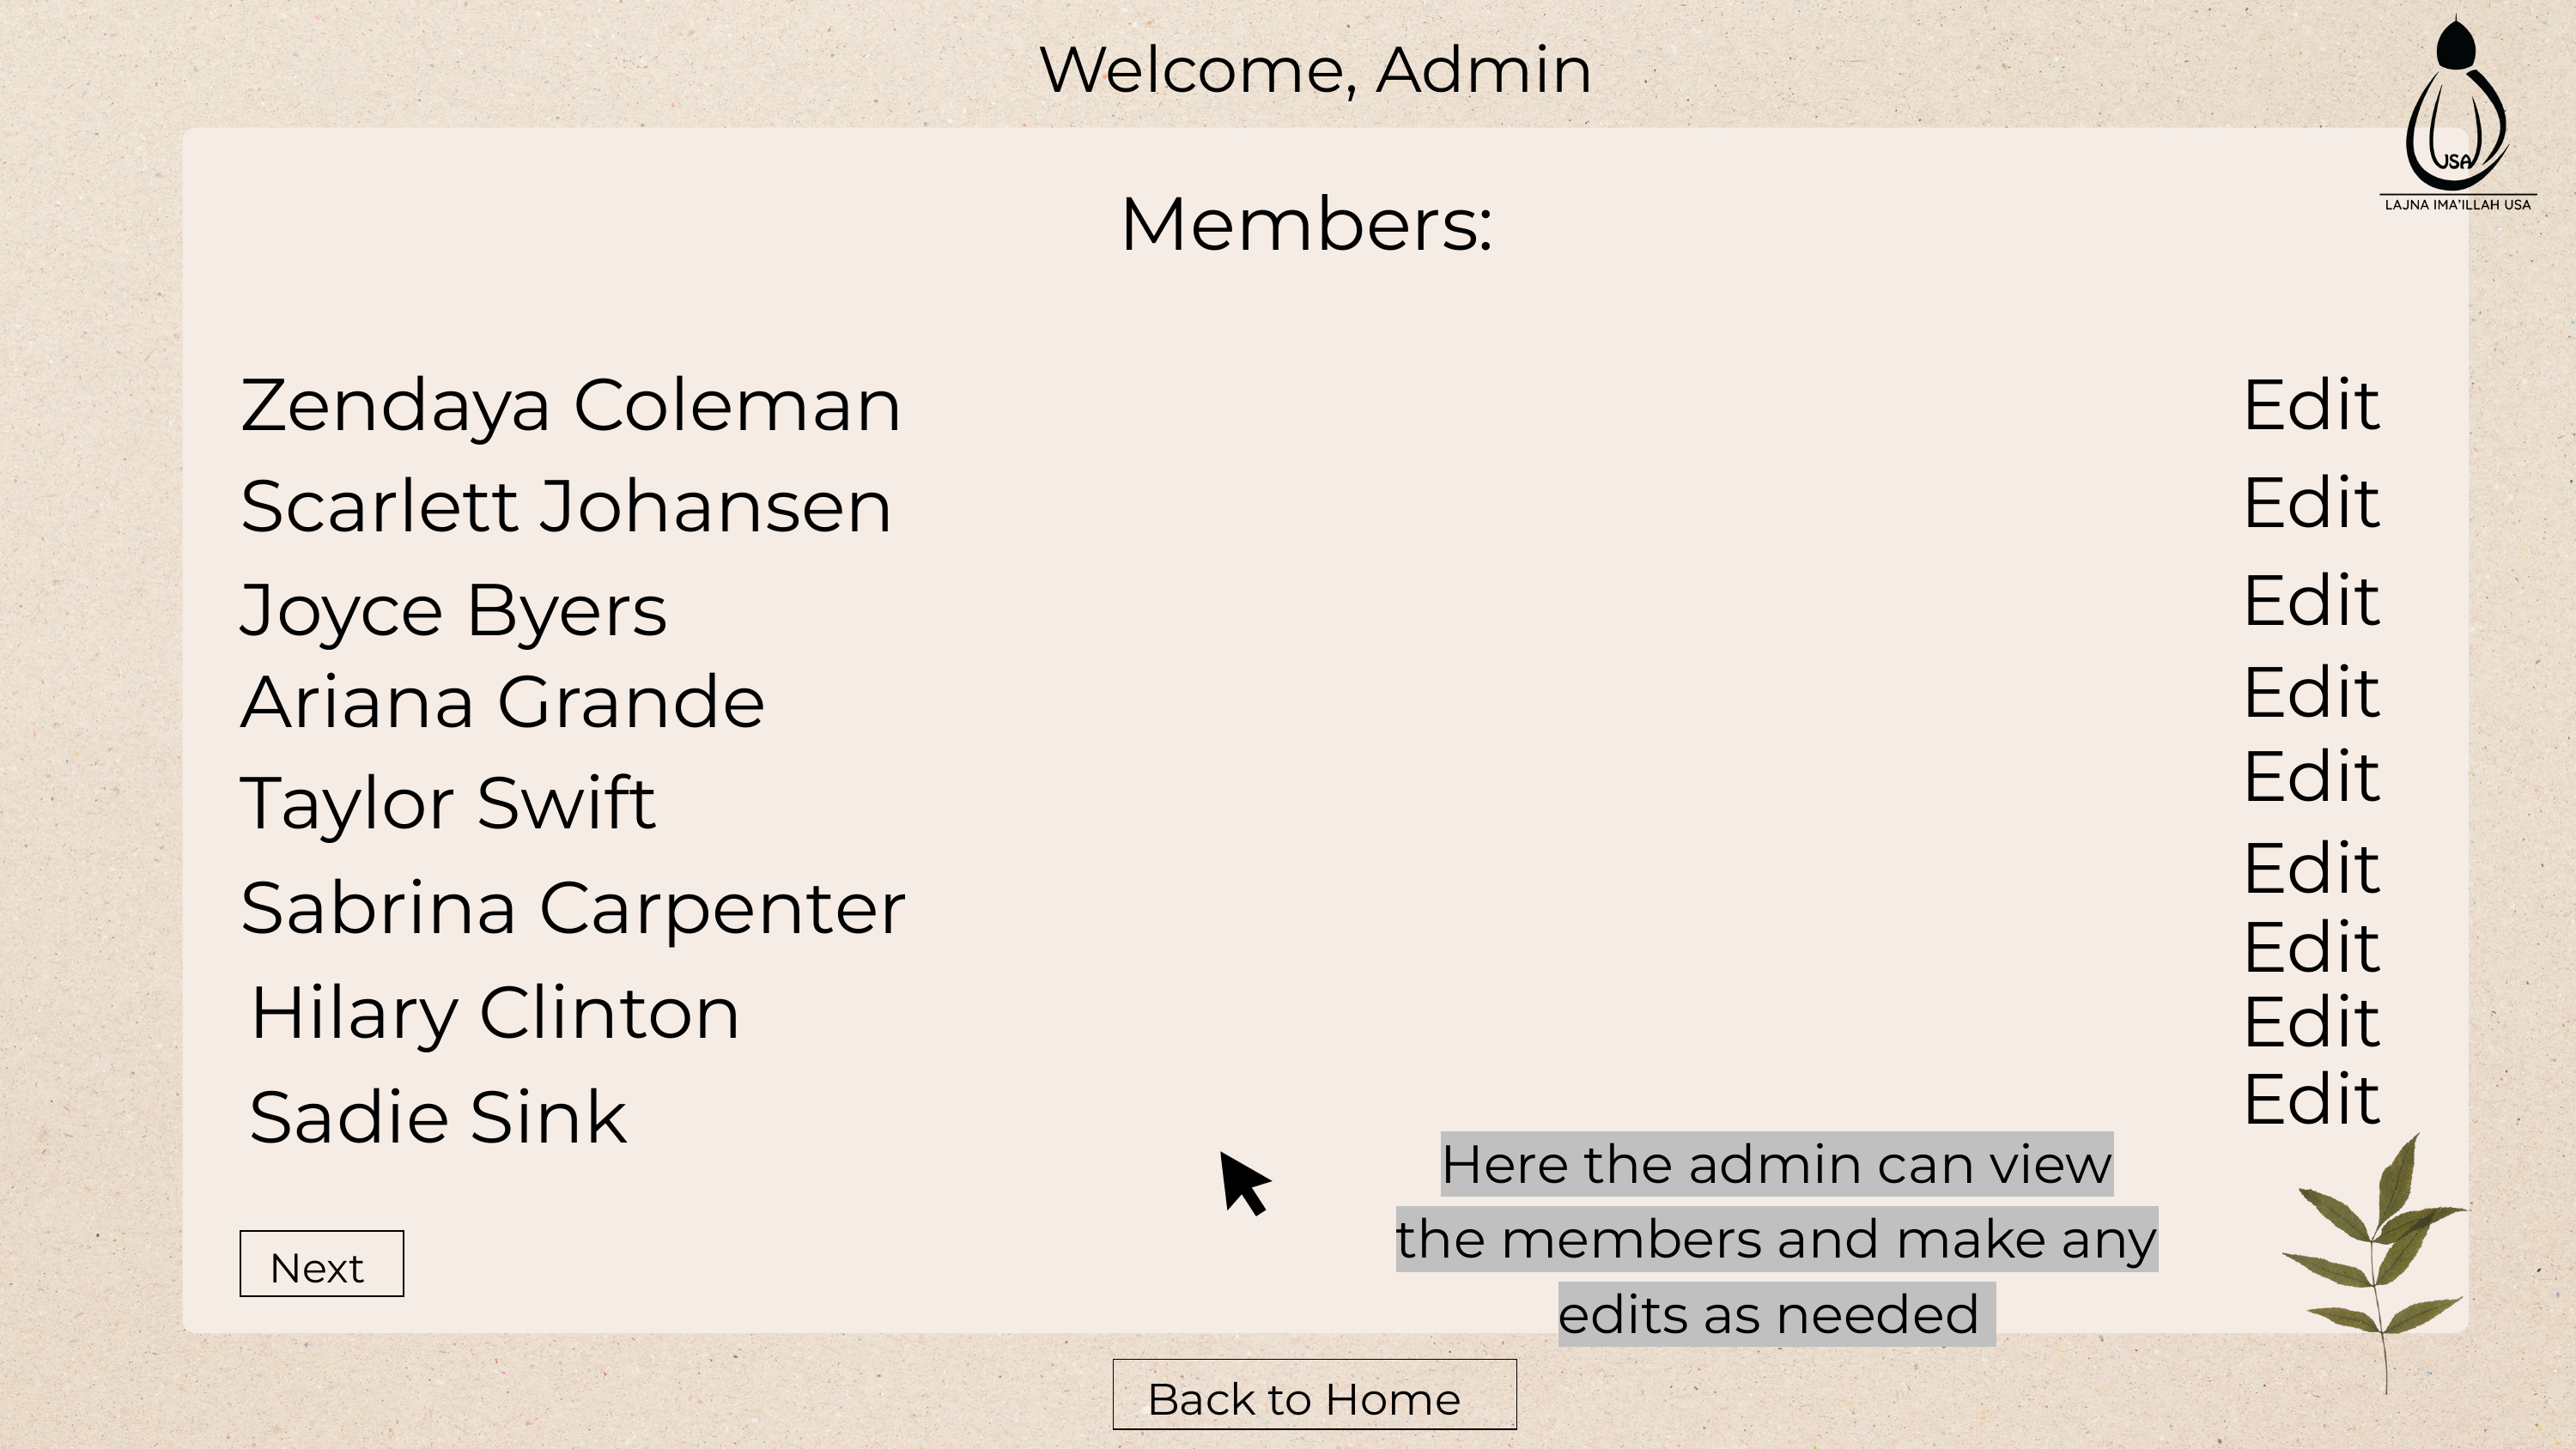

Welcome, Admin

Members:
Zendaya Coleman
Edit
Edit
Scarlett Johansen
Edit
Joyce Byers
Edit
Ariana Grande
Edit
Taylor Swift
Edit
Sabrina Carpenter
Edit
Hilary Clinton
Edit
Edit
Sadie Sink
Here the admin can view the members and make any edits as needed

Next

Back to Home